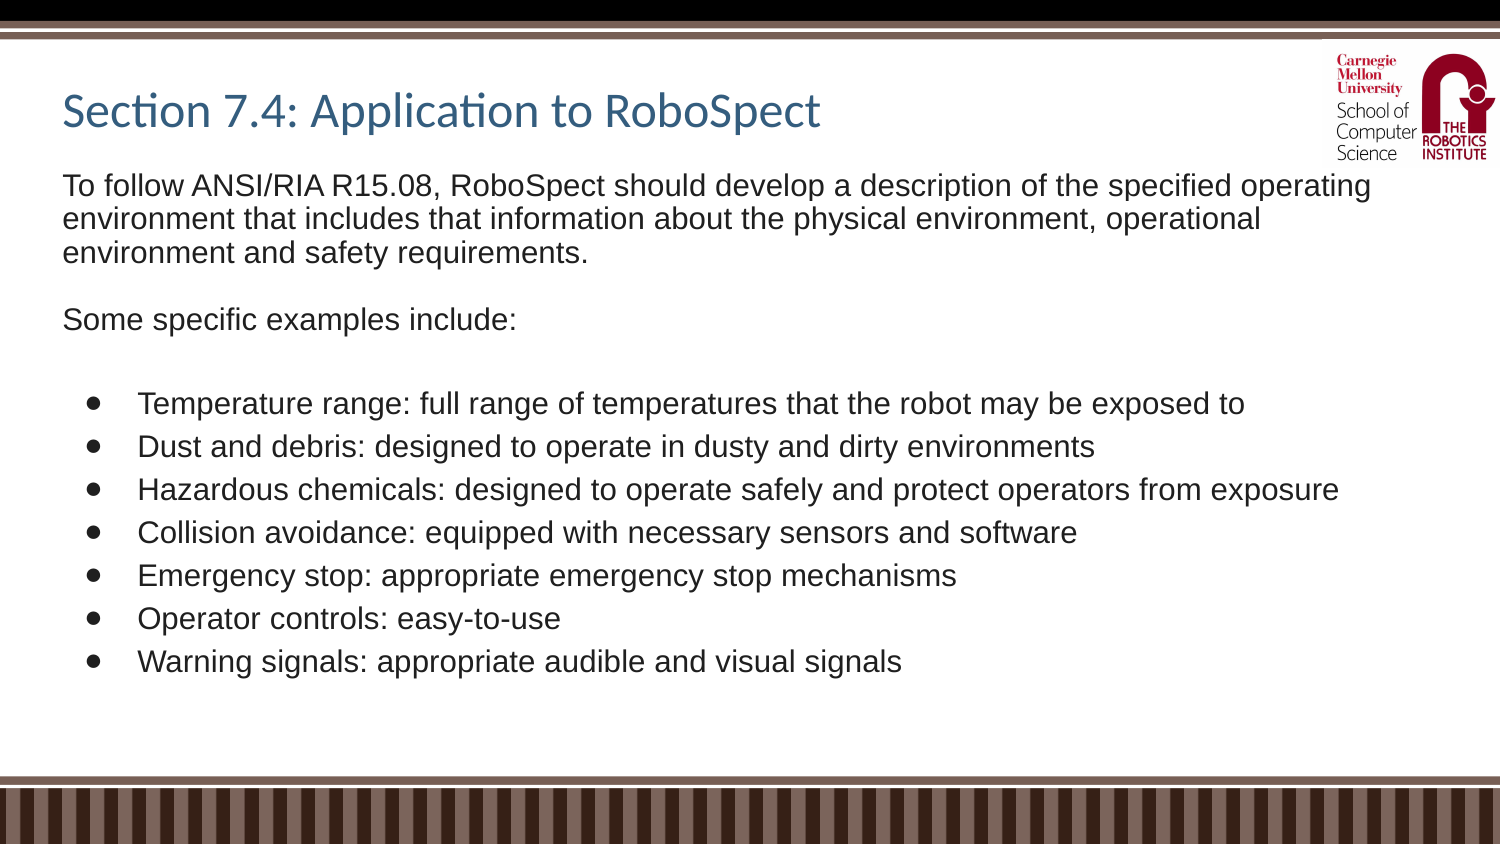

# Section 7.4: Application to RoboSpect

To follow ANSI/RIA R15.08, RoboSpect should develop a description of the specified operating environment that includes that information about the physical environment, operational environment and safety requirements.

Some specific examples include:

Temperature range: full range of temperatures that the robot may be exposed to
Dust and debris: designed to operate in dusty and dirty environments
Hazardous chemicals: designed to operate safely and protect operators from exposure
Collision avoidance: equipped with necessary sensors and software
Emergency stop: appropriate emergency stop mechanisms
Operator controls: easy-to-use
Warning signals: appropriate audible and visual signals